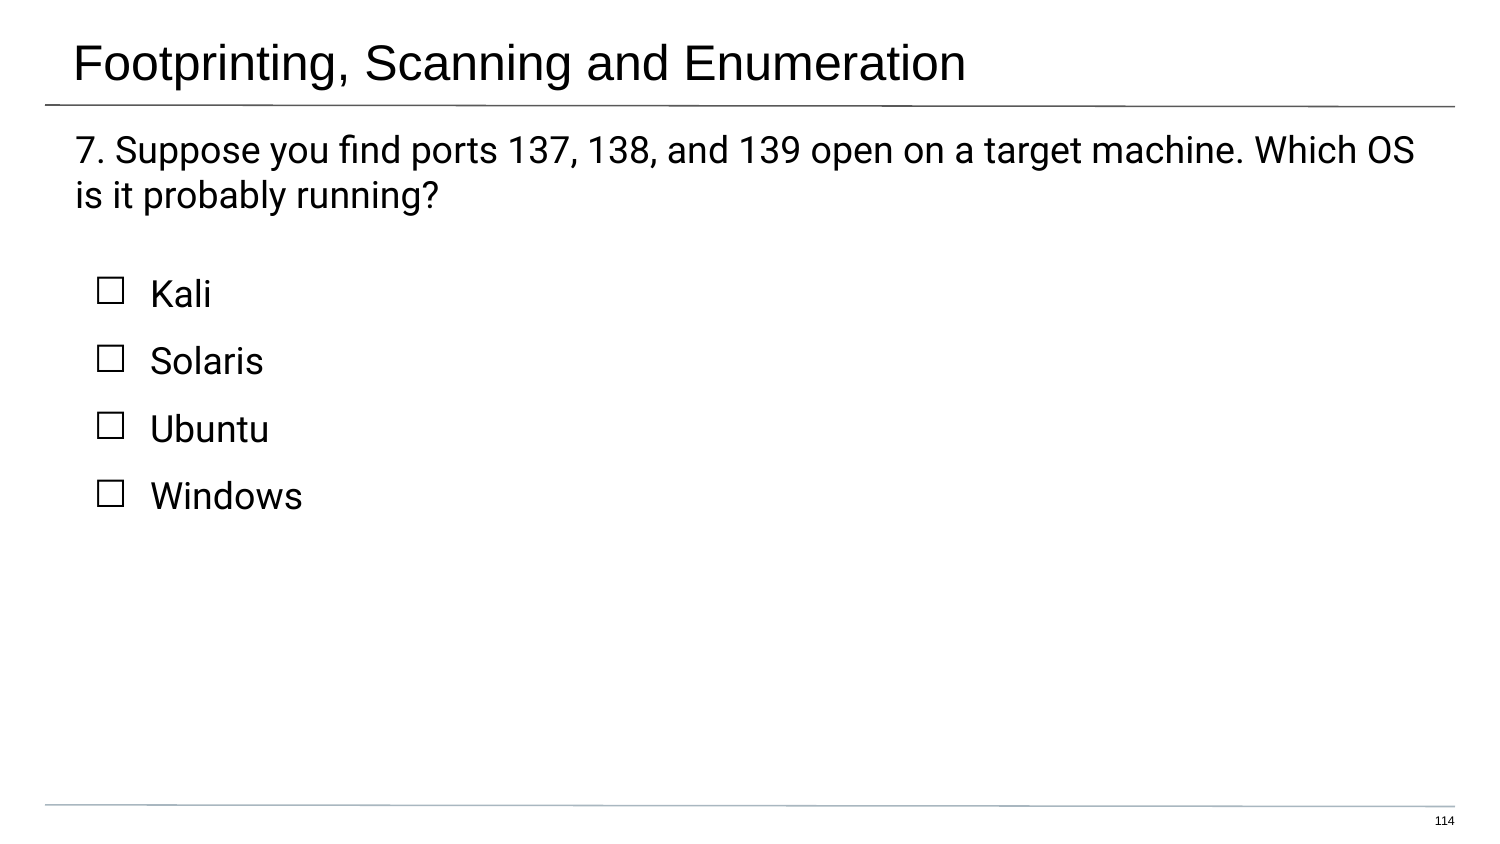

# Footprinting, Scanning and Enumeration
7. Suppose you find ports 137, 138, and 139 open on a target machine. Which OS is it probably running?
Kali
Solaris
Ubuntu
Windows

114